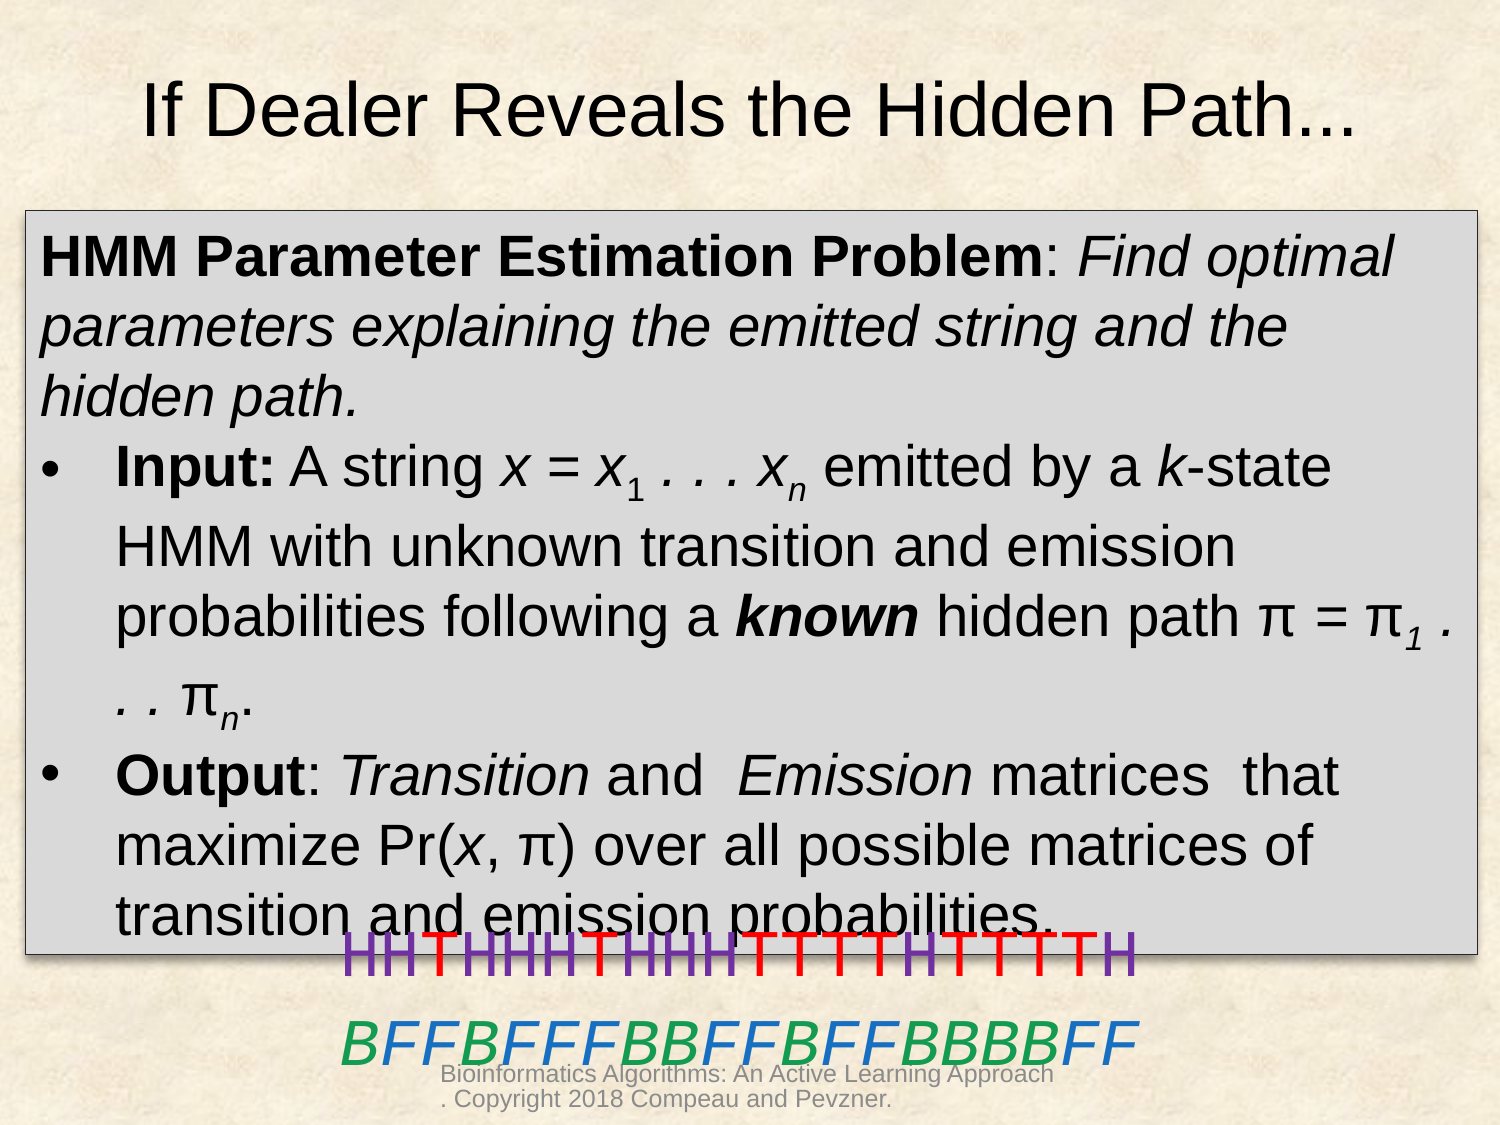

# If Dealer Reveals the Hidden Path...
HMM Parameter Estimation Problem: Find optimal parameters explaining the emitted string and the hidden path.
Input: A string x = x1 . . . xn emitted by a k-state HMM with unknown transition and emission probabilities following a known hidden path π = π1 . . . πn.
Output: Transition and  Emission matrices  that maximize Pr(x, π) over all possible matrices of transition and emission probabilities.
HHTHHHTHHHTTTTHTTTTH
BFFBFFFBBFFBFFBBBBFF
Bioinformatics Algorithms: An Active Learning Approach. Copyright 2018 Compeau and Pevzner.